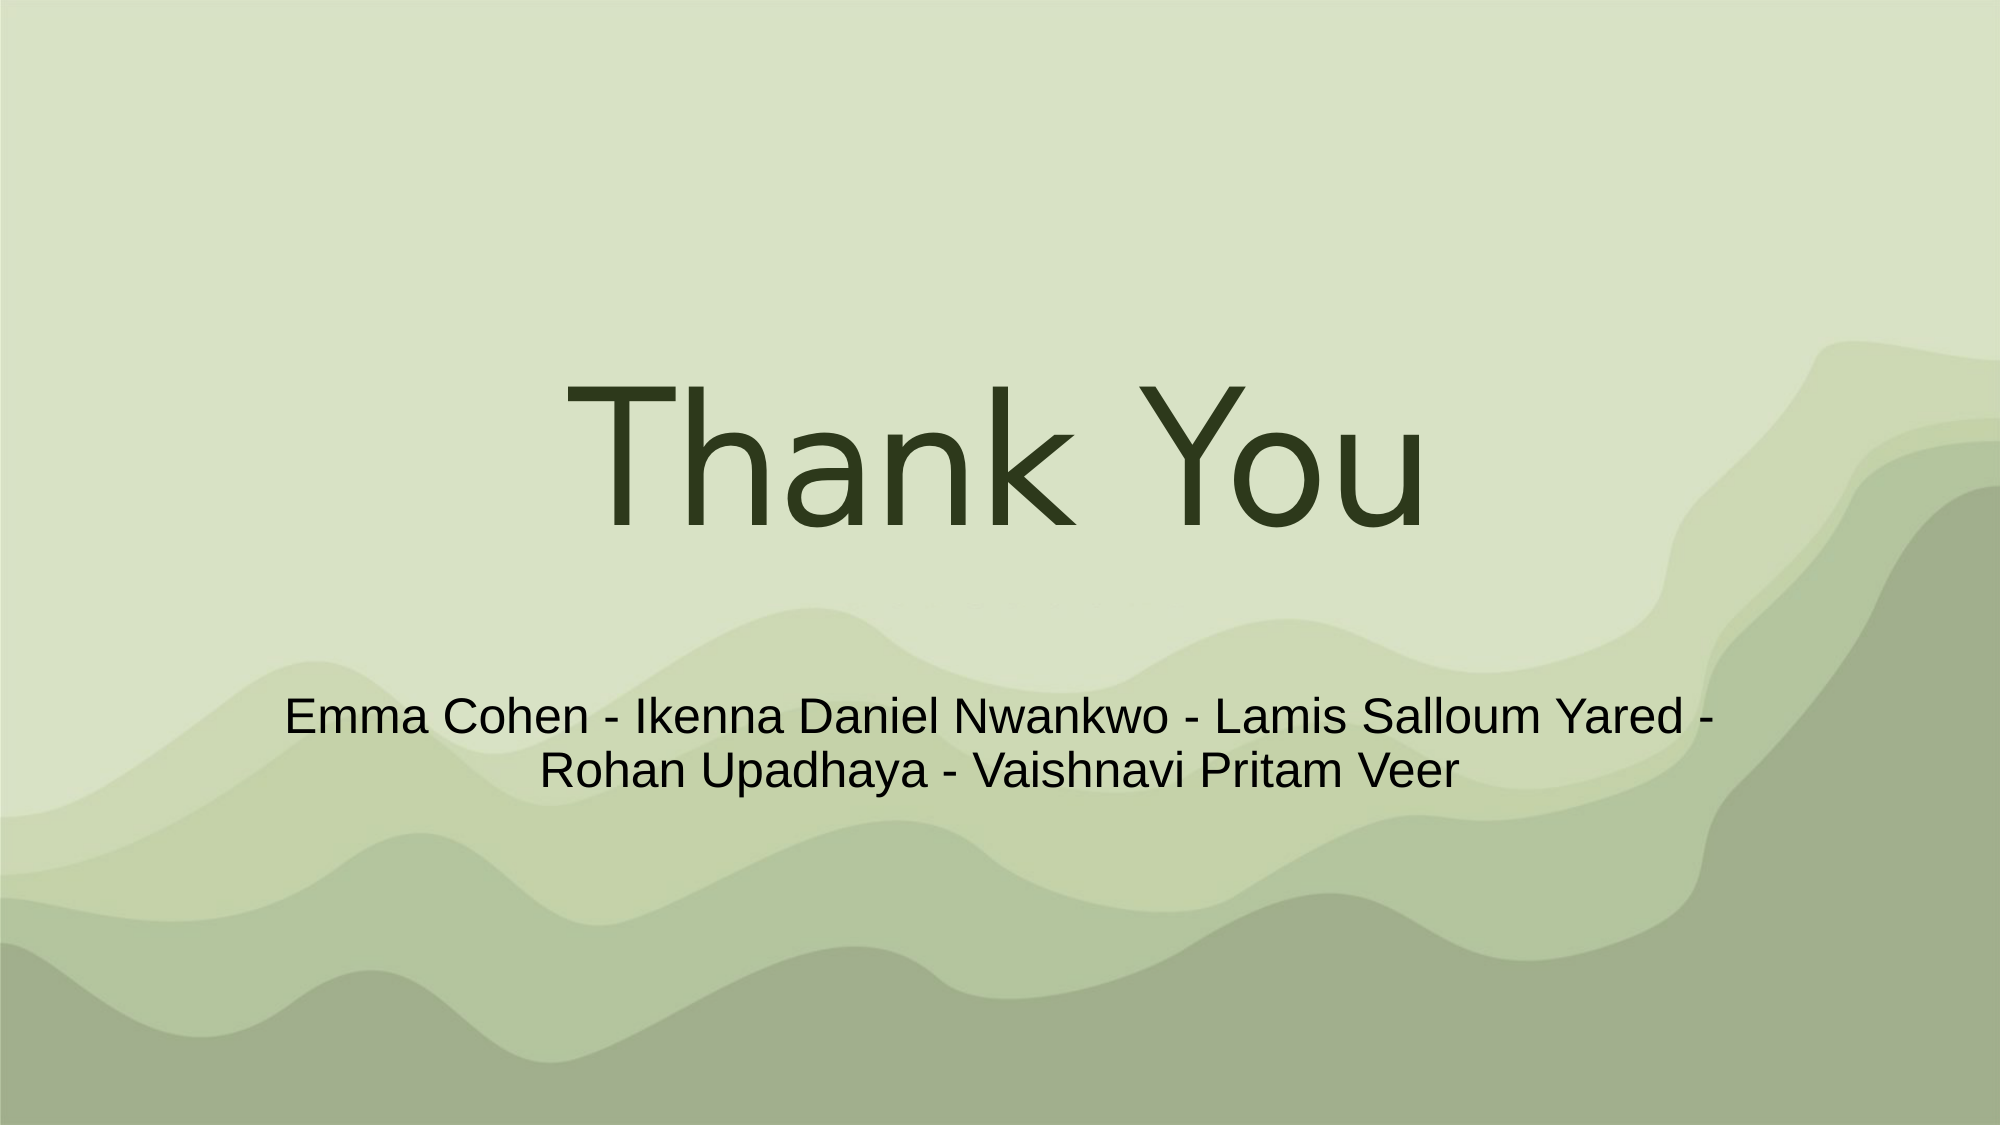

# Thank You
Emma Cohen - Ikenna Daniel Nwankwo - Lamis Salloum Yared - Rohan Upadhaya - Vaishnavi Pritam Veer